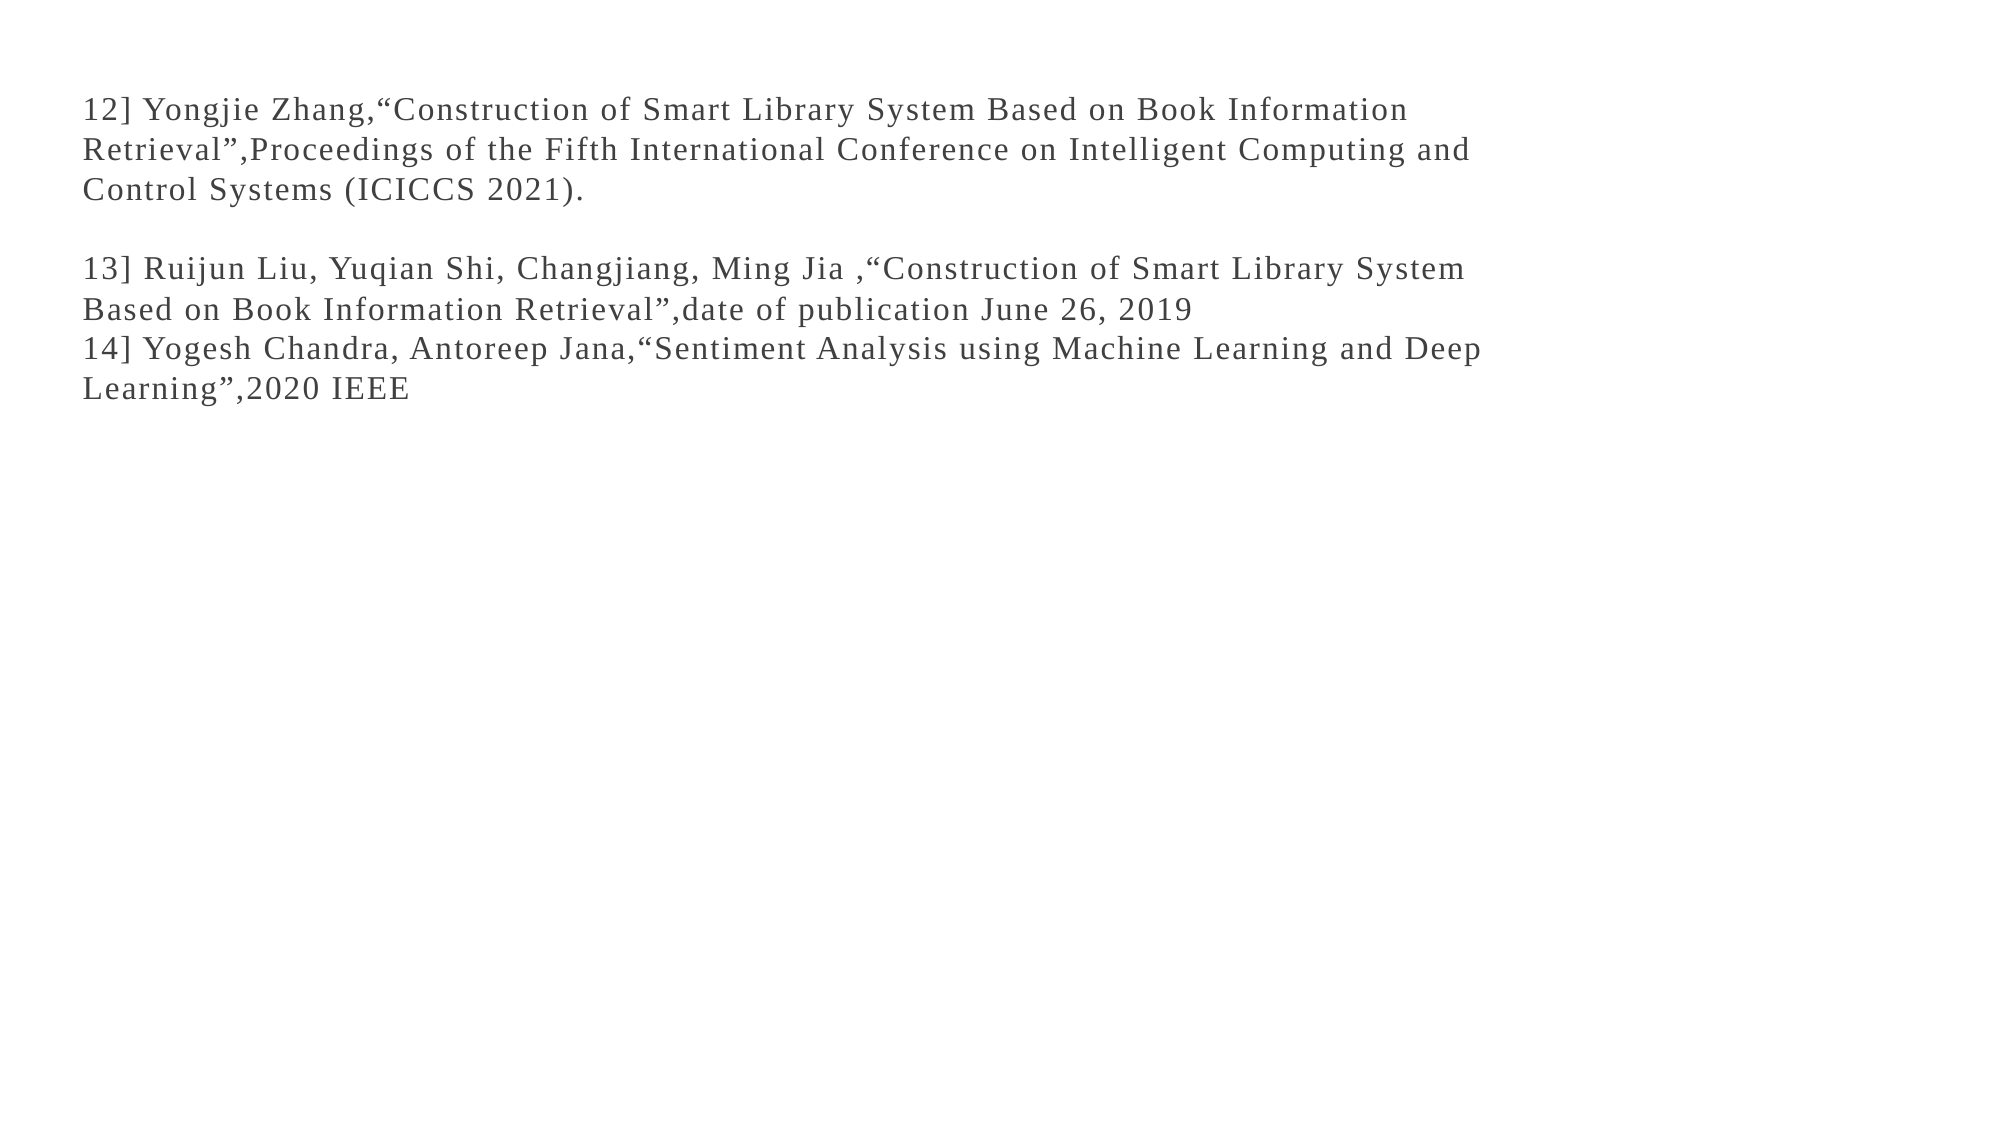

12] Yongjie Zhang,“Construction of Smart Library System Based on Book Information
Retrieval”,Proceedings of the Fifth International Conference on Intelligent Computing and
Control Systems (ICICCS 2021).

13] Ruijun Liu, Yuqian Shi, Changjiang, Ming Jia ,“Construction of Smart Library System
Based on Book Information Retrieval”,date of publication June 26, 2019
14] Yogesh Chandra, Antoreep Jana,“Sentiment Analysis using Machine Learning and Deep
Learning”,2020 IEEE